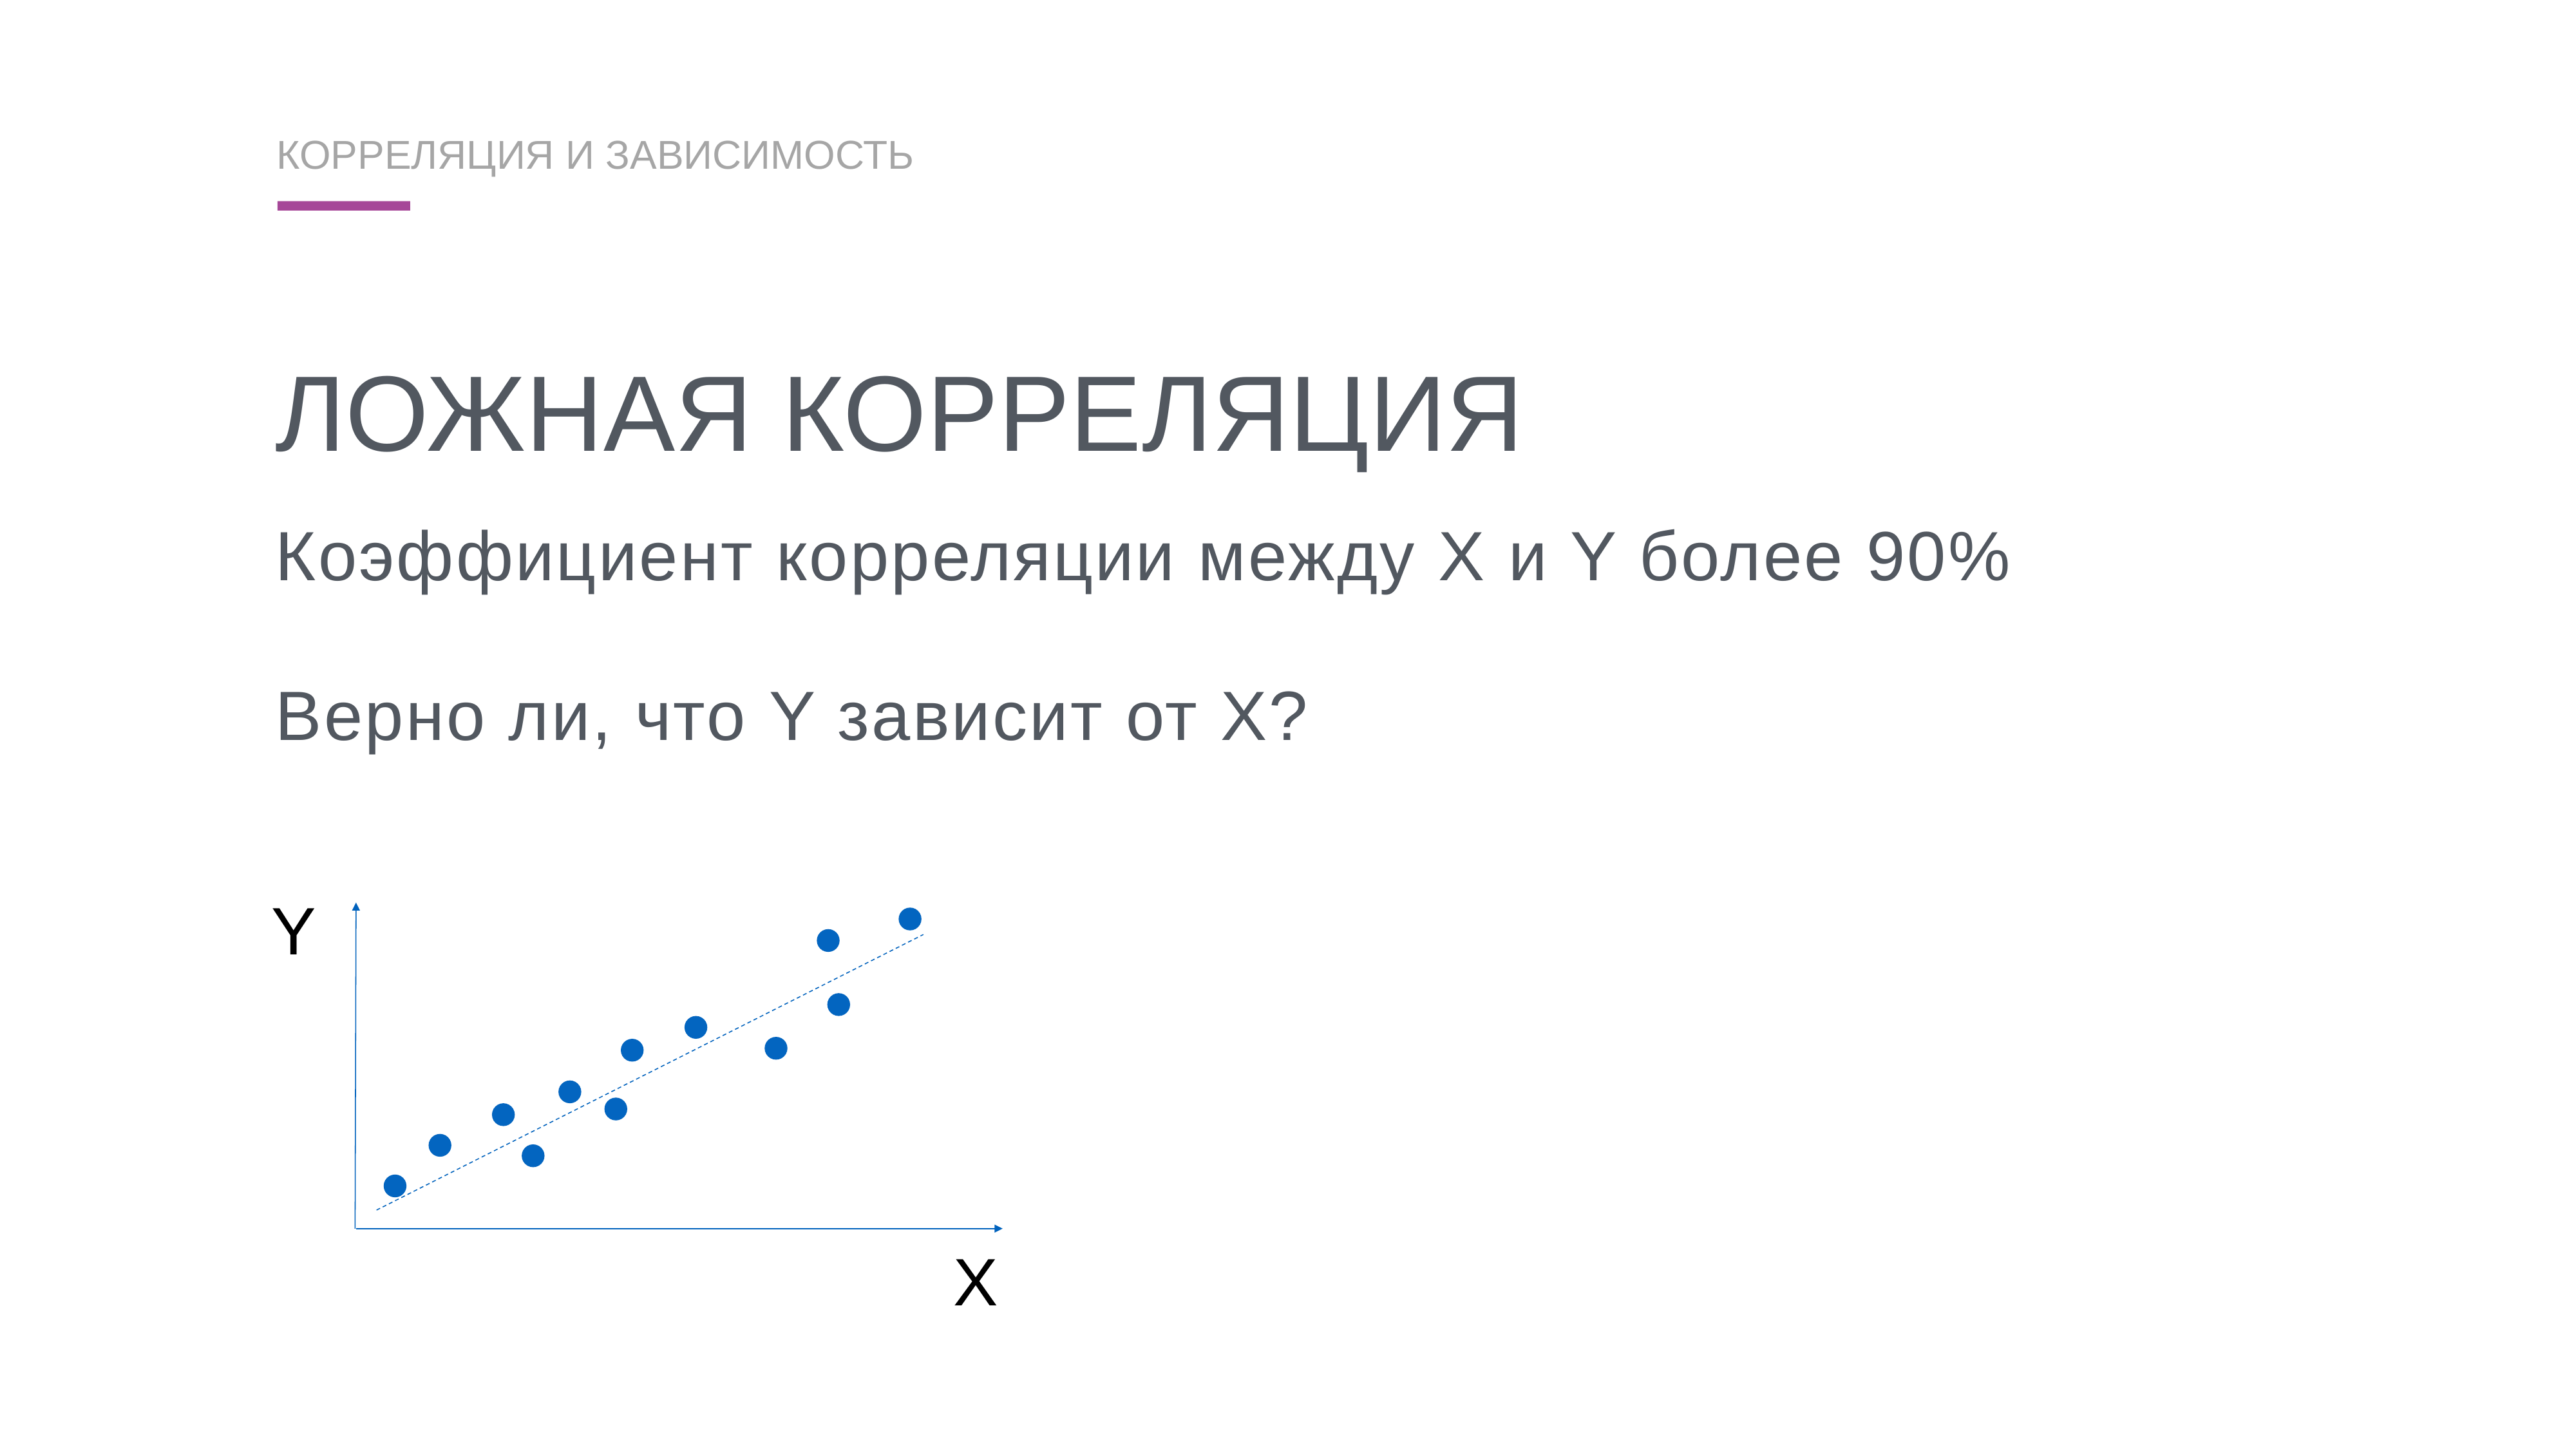

корреляция и зависимость

Ложная корреляция
Коэффициент корреляции между X и Y более 90%
Верно ли, что Y зависит от X?
Y

X